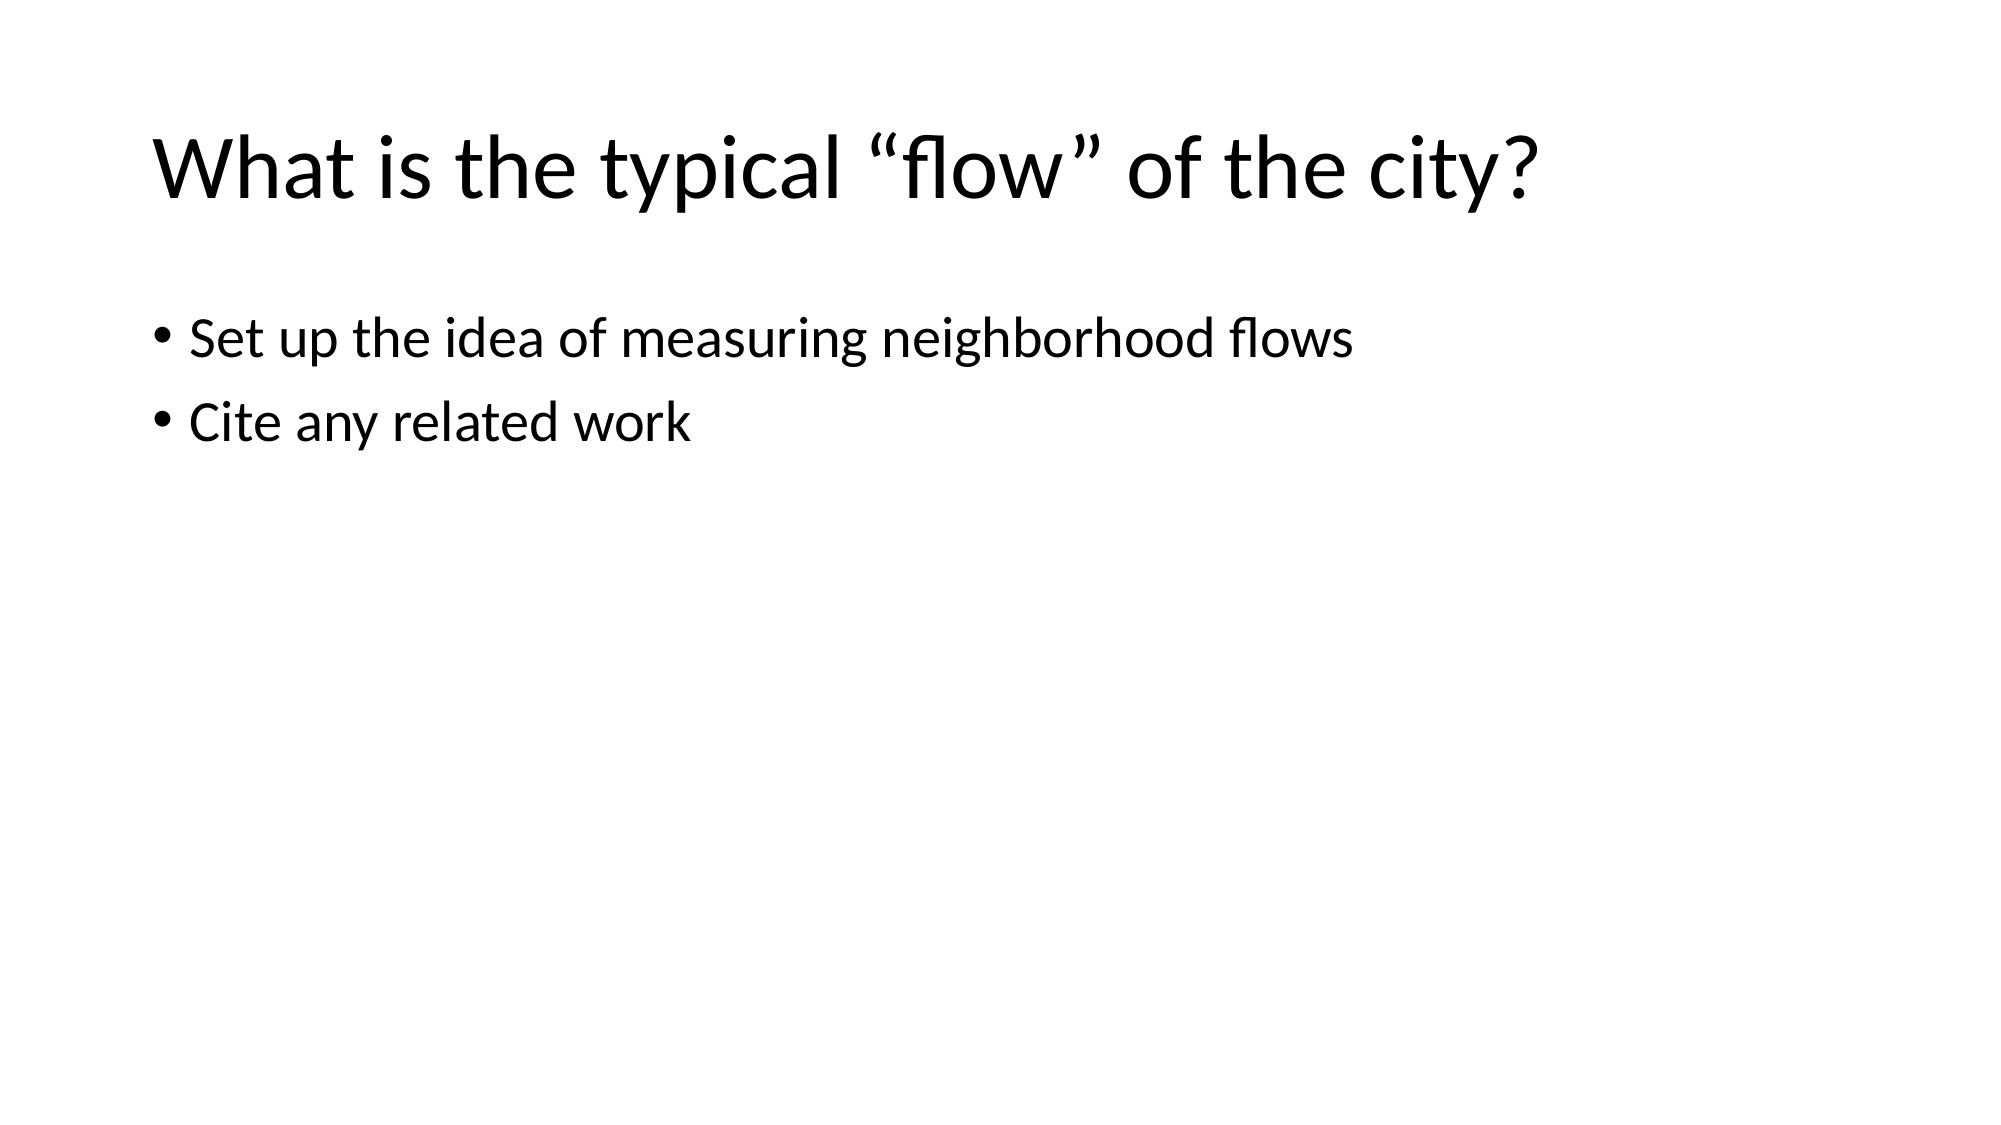

# What is the typical “flow” of the city?
Set up the idea of measuring neighborhood flows
Cite any related work